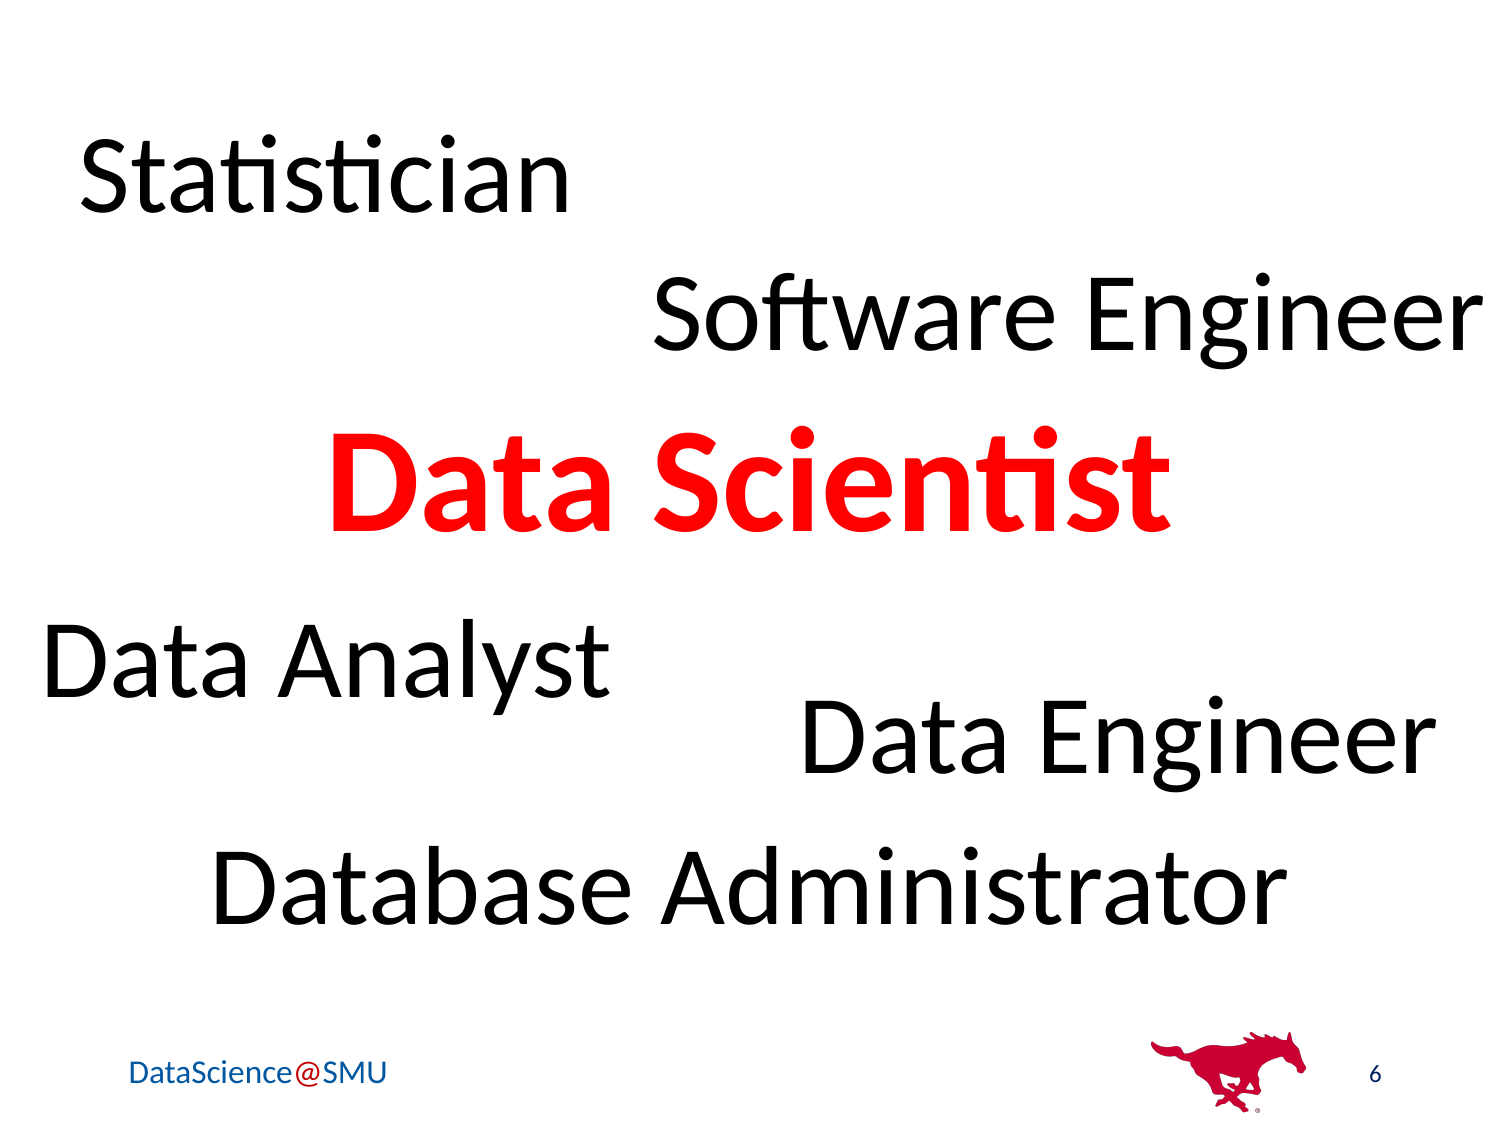

Statistician
Software Engineer
Data Scientist
Data Analyst
Data Engineer
Database Administrator
6